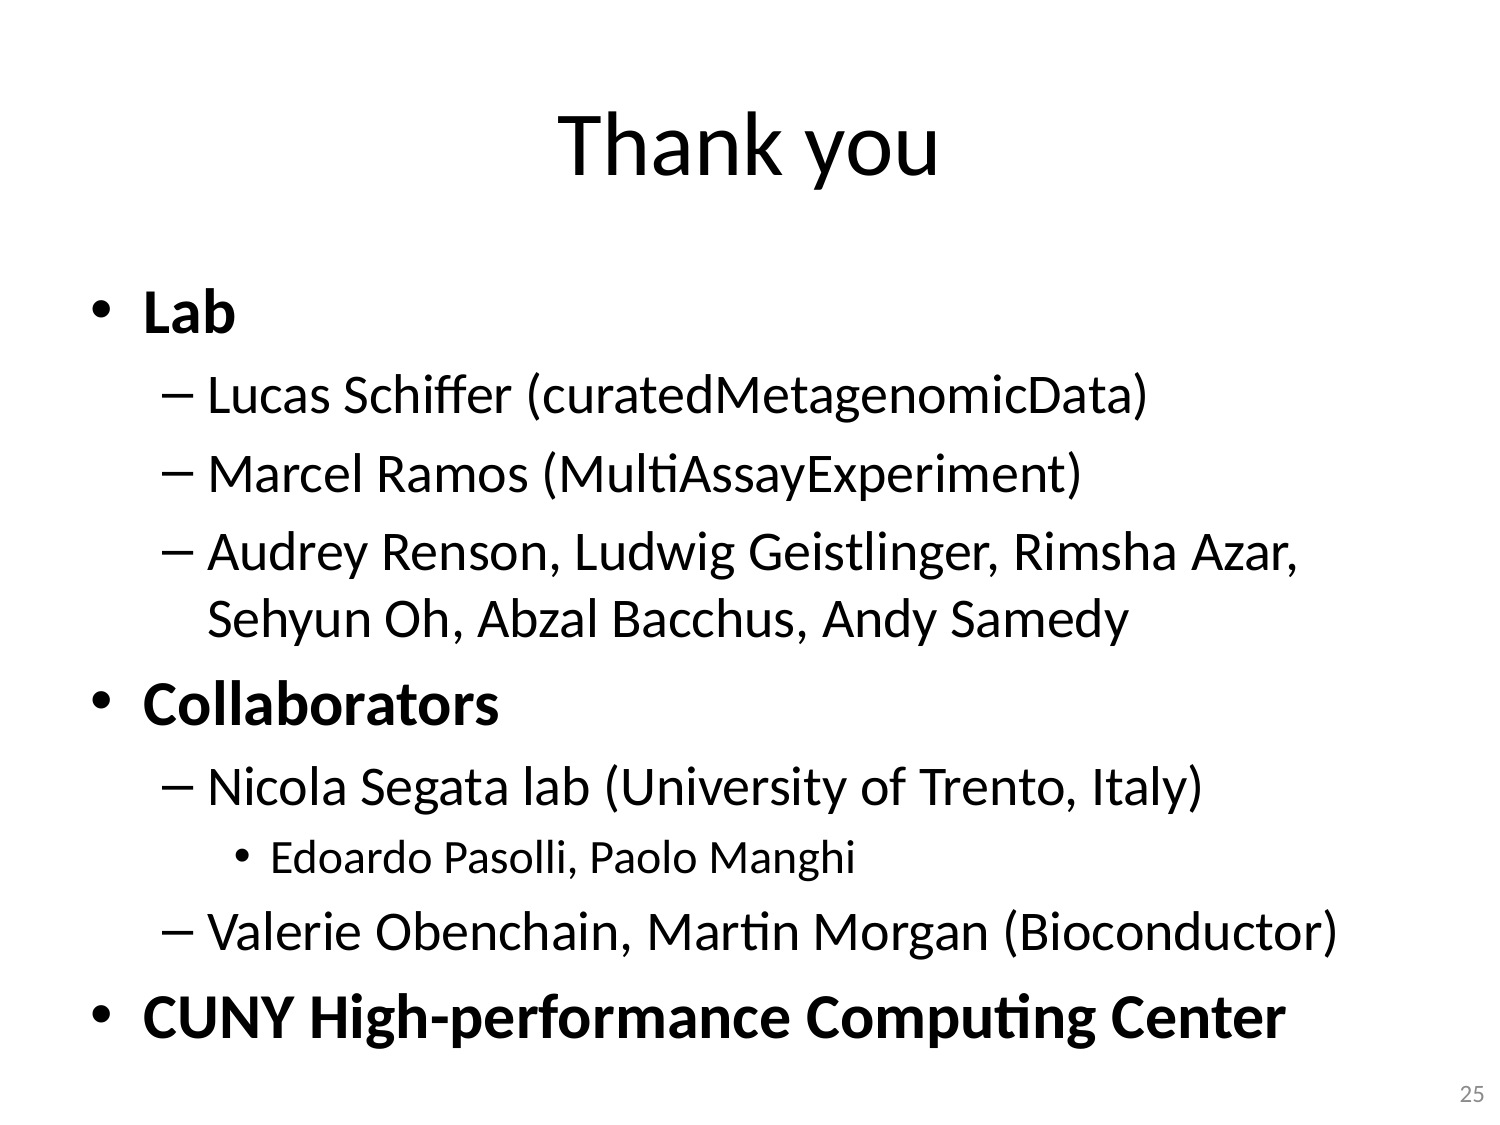

# Thank you
Lab
Lucas Schiffer (curatedMetagenomicData)
Marcel Ramos (MultiAssayExperiment)
Audrey Renson, Ludwig Geistlinger, Rimsha Azar, Sehyun Oh, Abzal Bacchus, Andy Samedy
Collaborators
Nicola Segata lab (University of Trento, Italy)
Edoardo Pasolli, Paolo Manghi
Valerie Obenchain, Martin Morgan (Bioconductor)
CUNY High-performance Computing Center
25